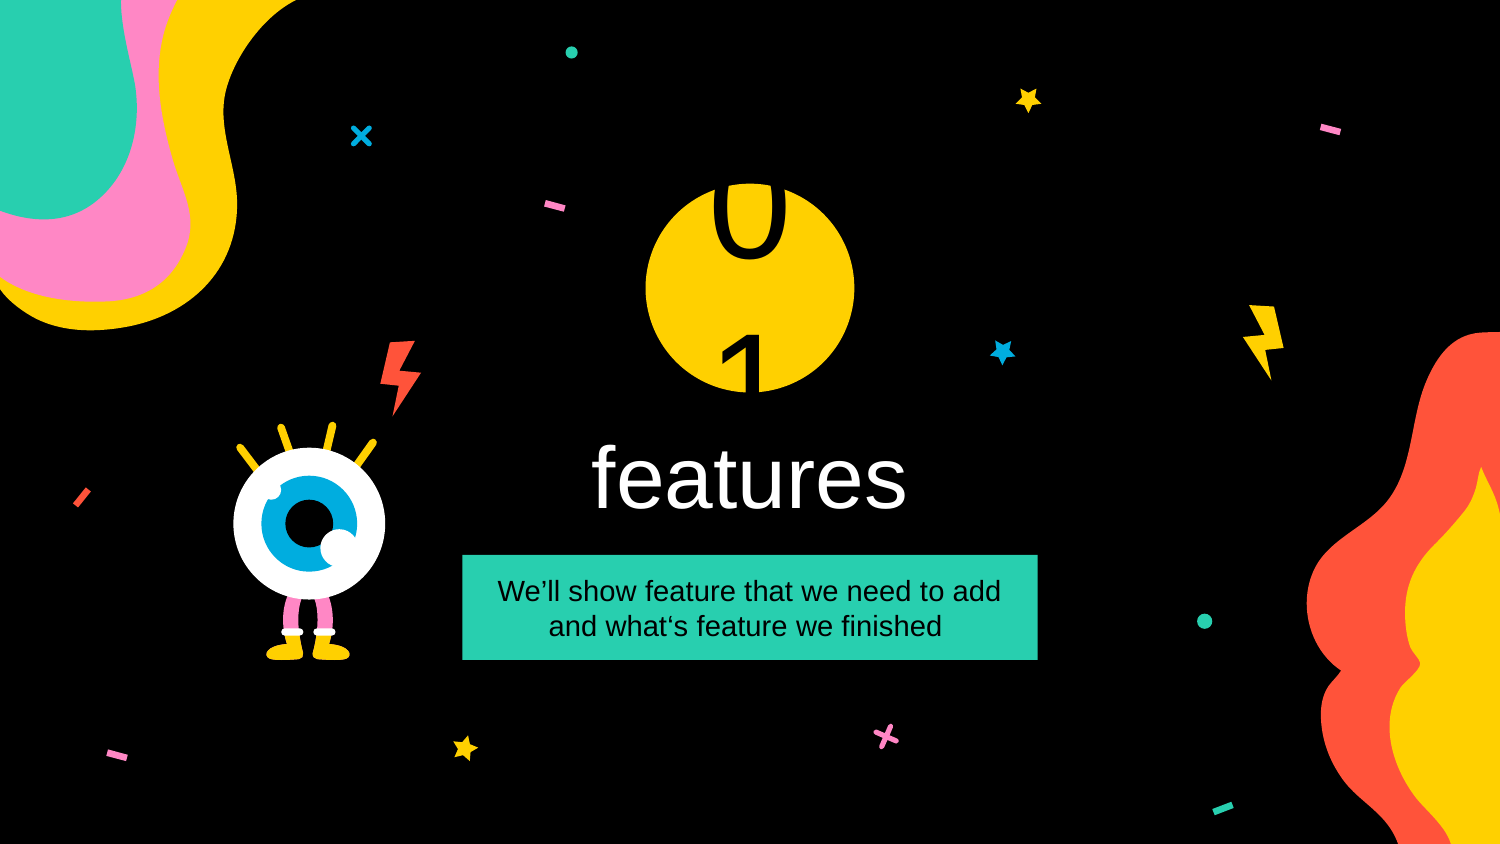

01
# features

We’ll show feature that we need to add and what‘s feature we finished